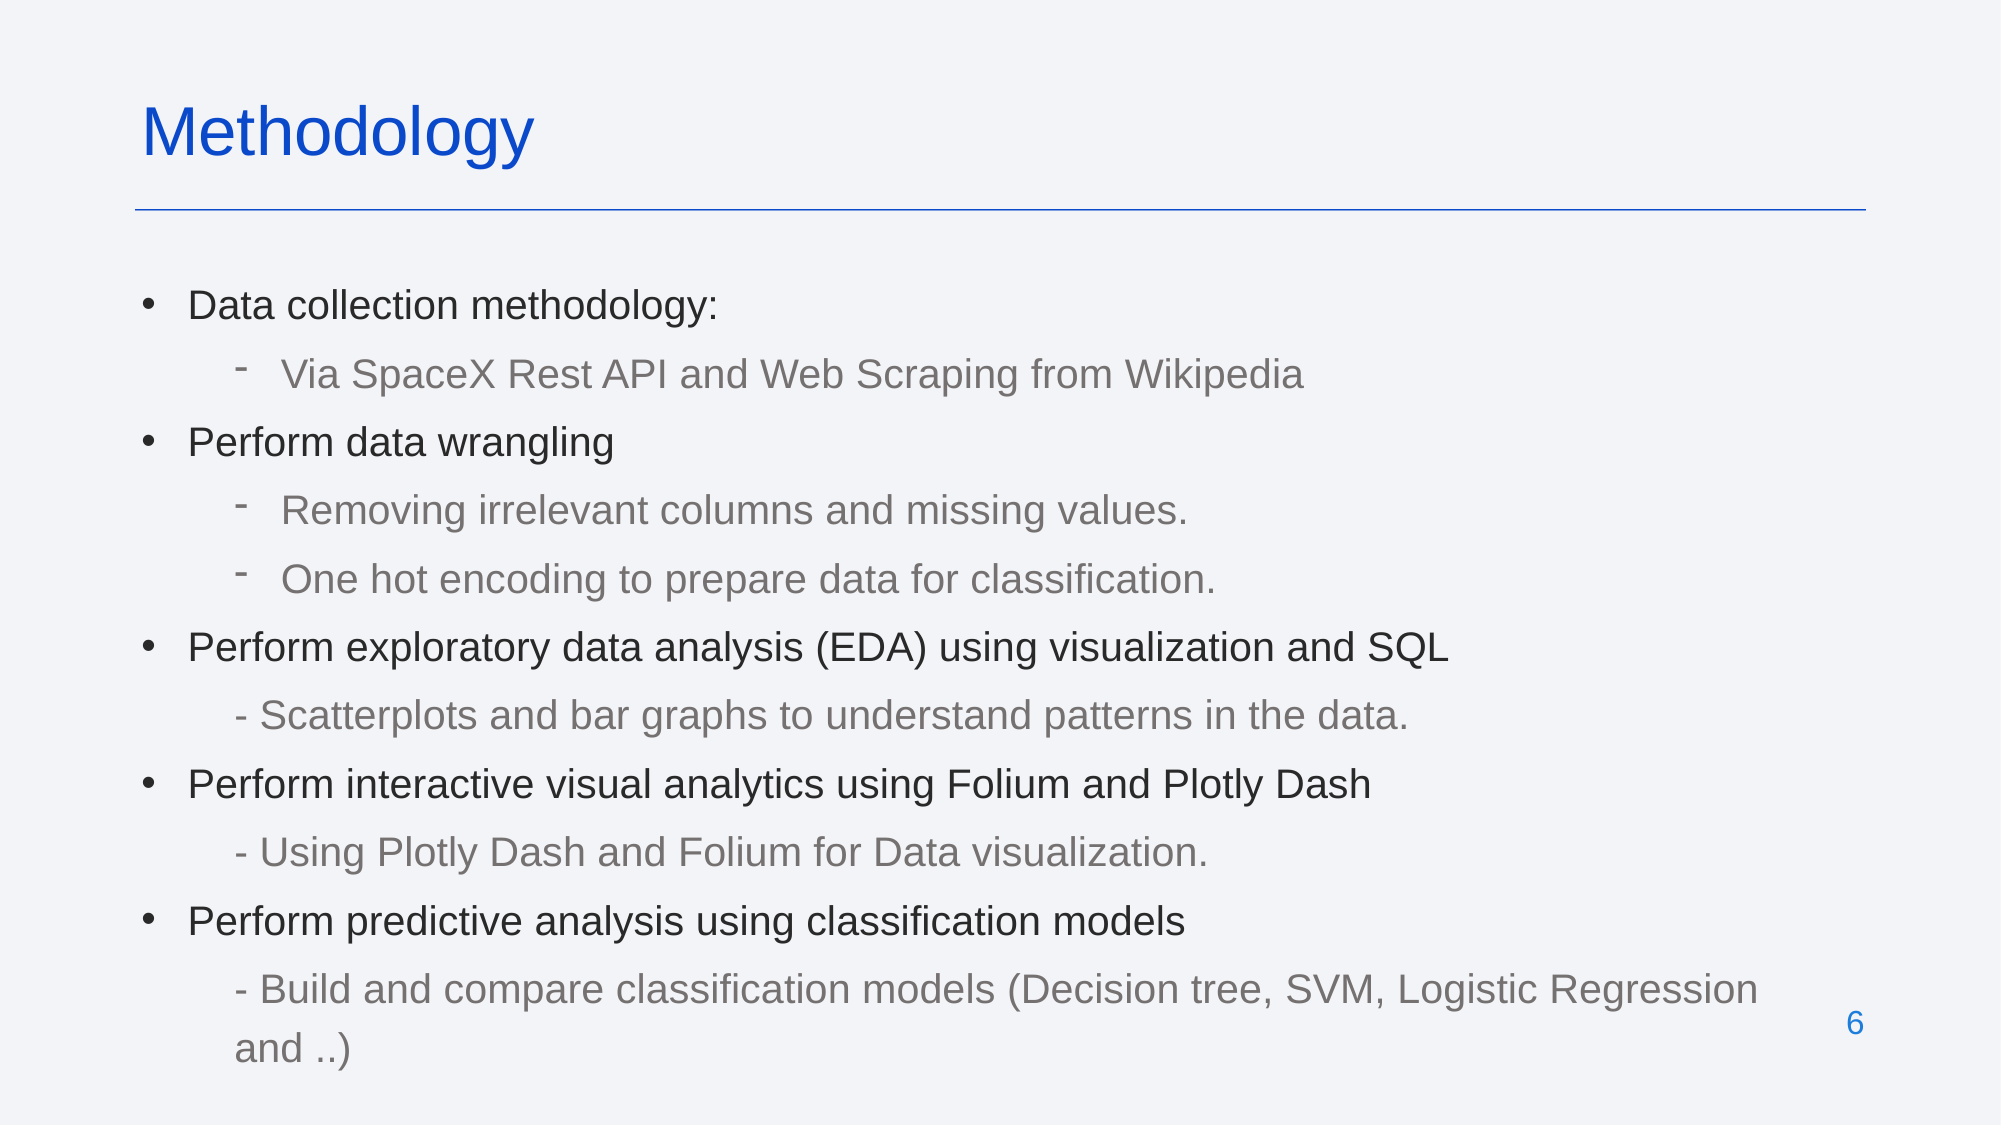

Methodology

Data collection methodology:
Via SpaceX Rest API and Web Scraping from Wikipedia
Perform data wrangling
Removing irrelevant columns and missing values.
One hot encoding to prepare data for classification.
Perform exploratory data analysis (EDA) using visualization and SQL
- Scatterplots and bar graphs to understand patterns in the data.
Perform interactive visual analytics using Folium and Plotly Dash
- Using Plotly Dash and Folium for Data visualization.
Perform predictive analysis using classification models
- Build and compare classification models (Decision tree, SVM, Logistic Regression and ..)

6